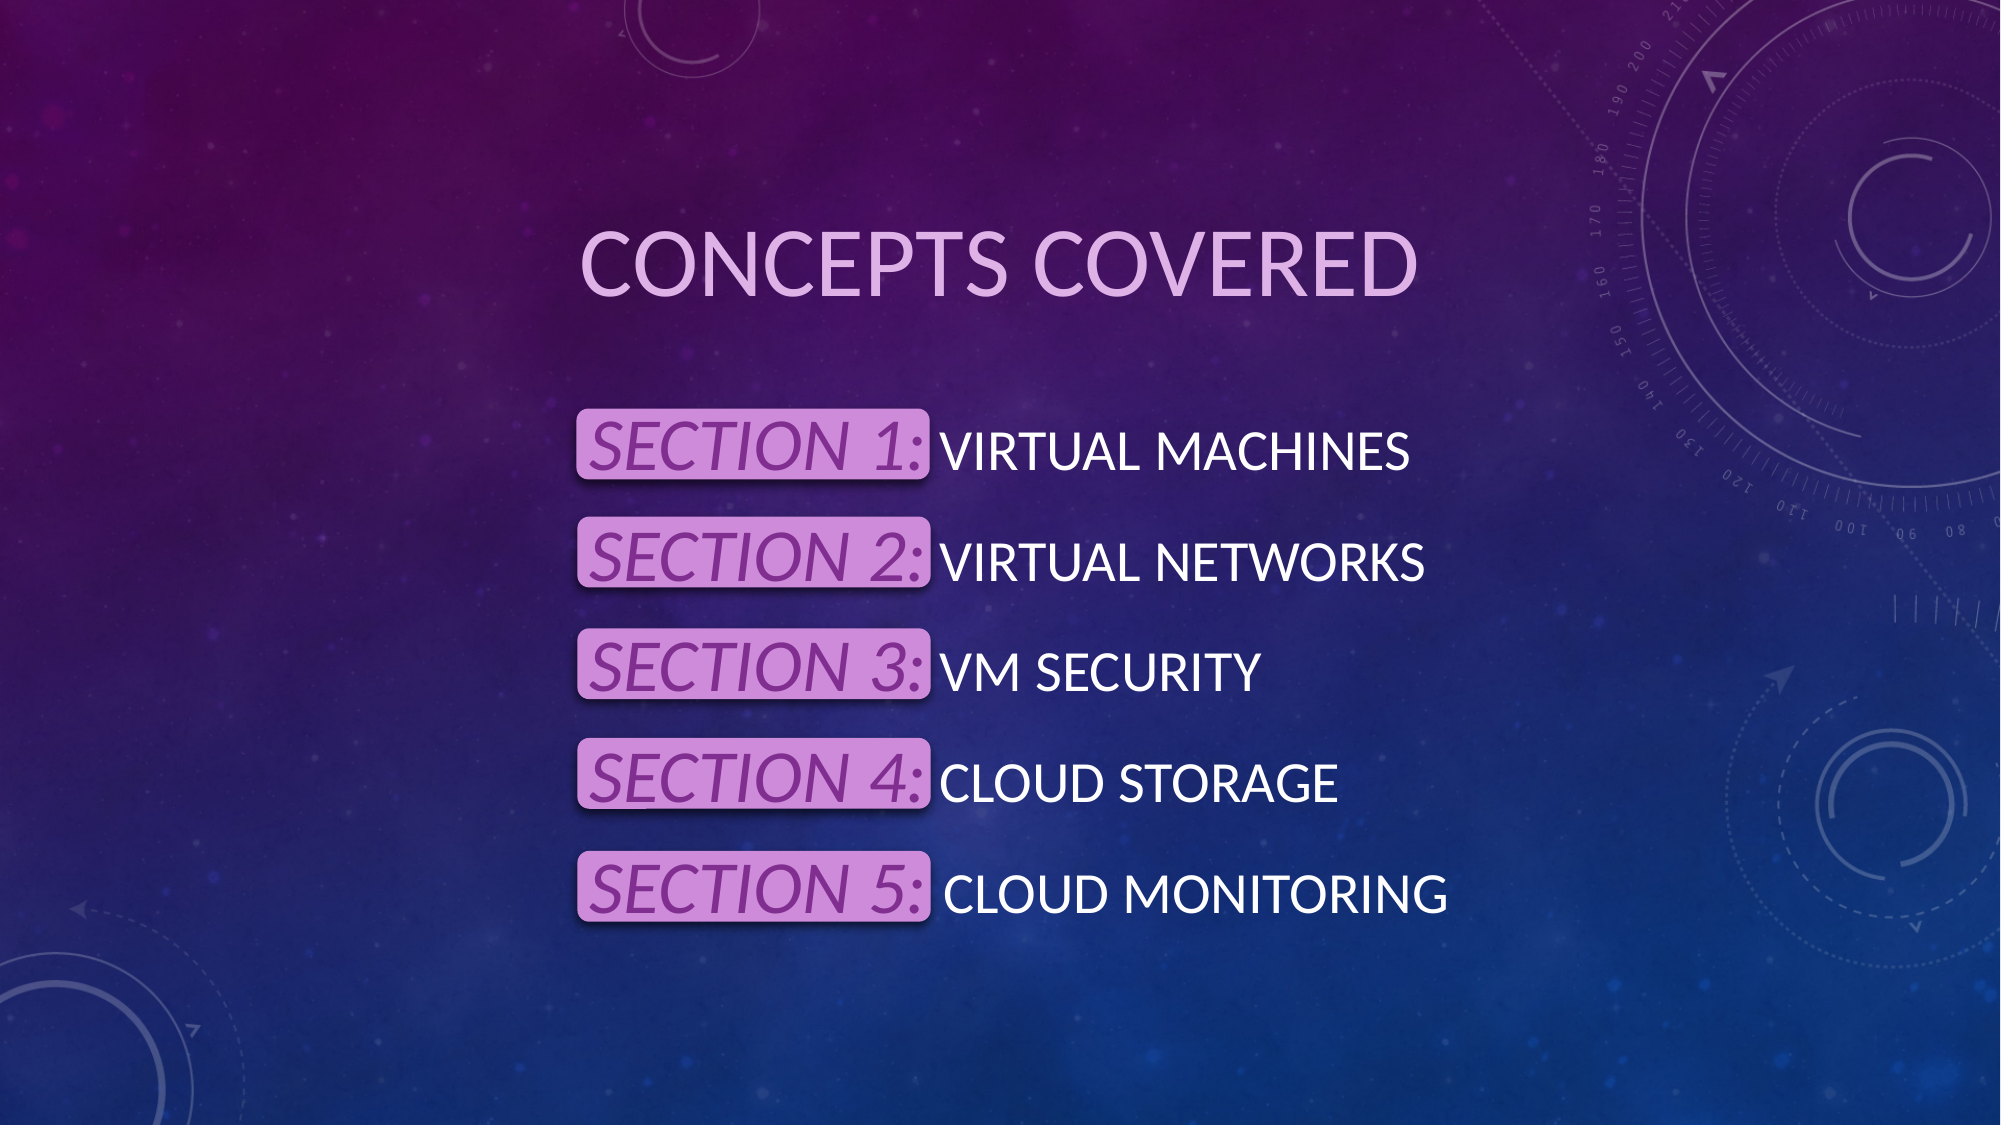

# Concepts Covered
Section 1: Virtual Machines
Section 2: Virtual Networks
Section 3: VM Security
Section 4: Cloud Storage
Section 5: Cloud Monitoring